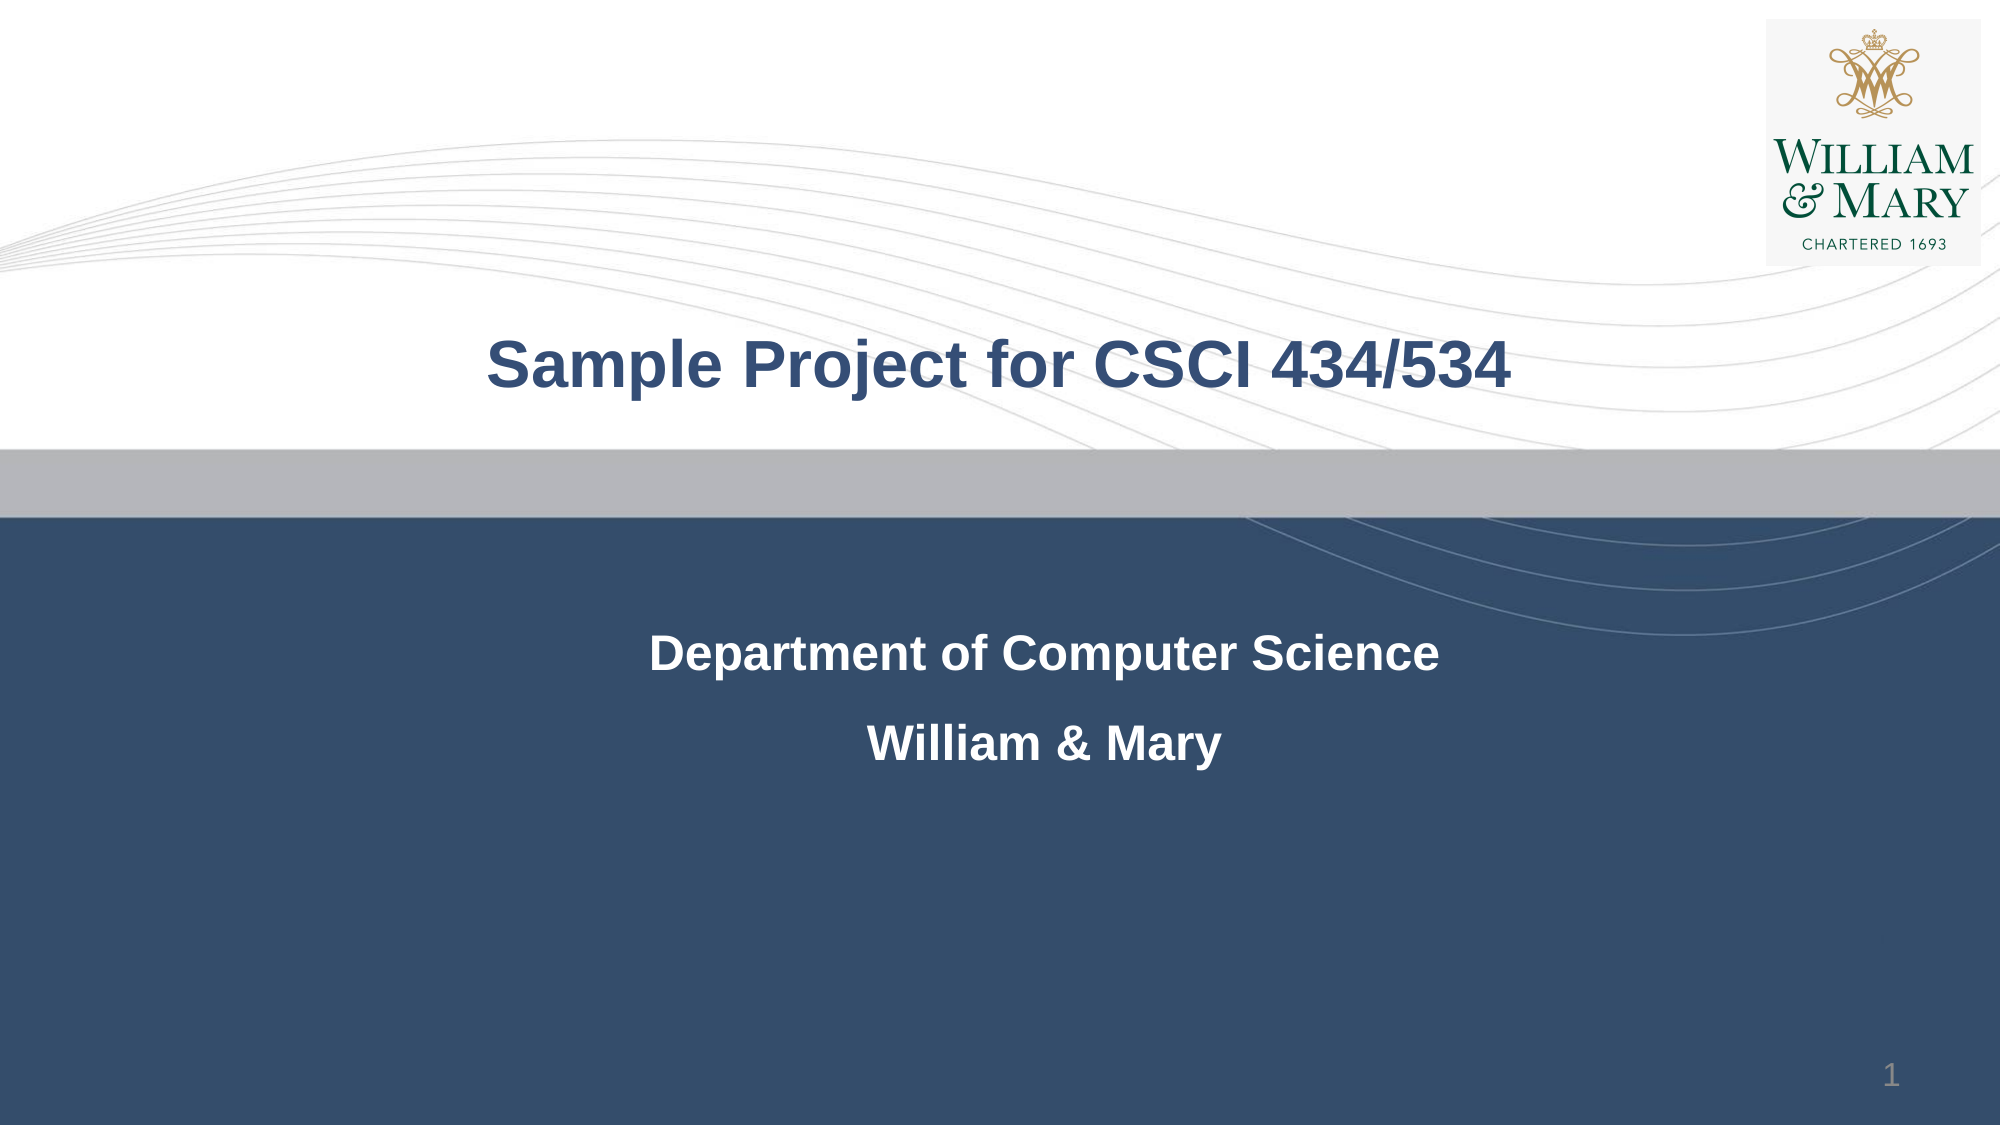

# Sample Project for CSCI 434/534
Department of Computer Science
William & Mary
1